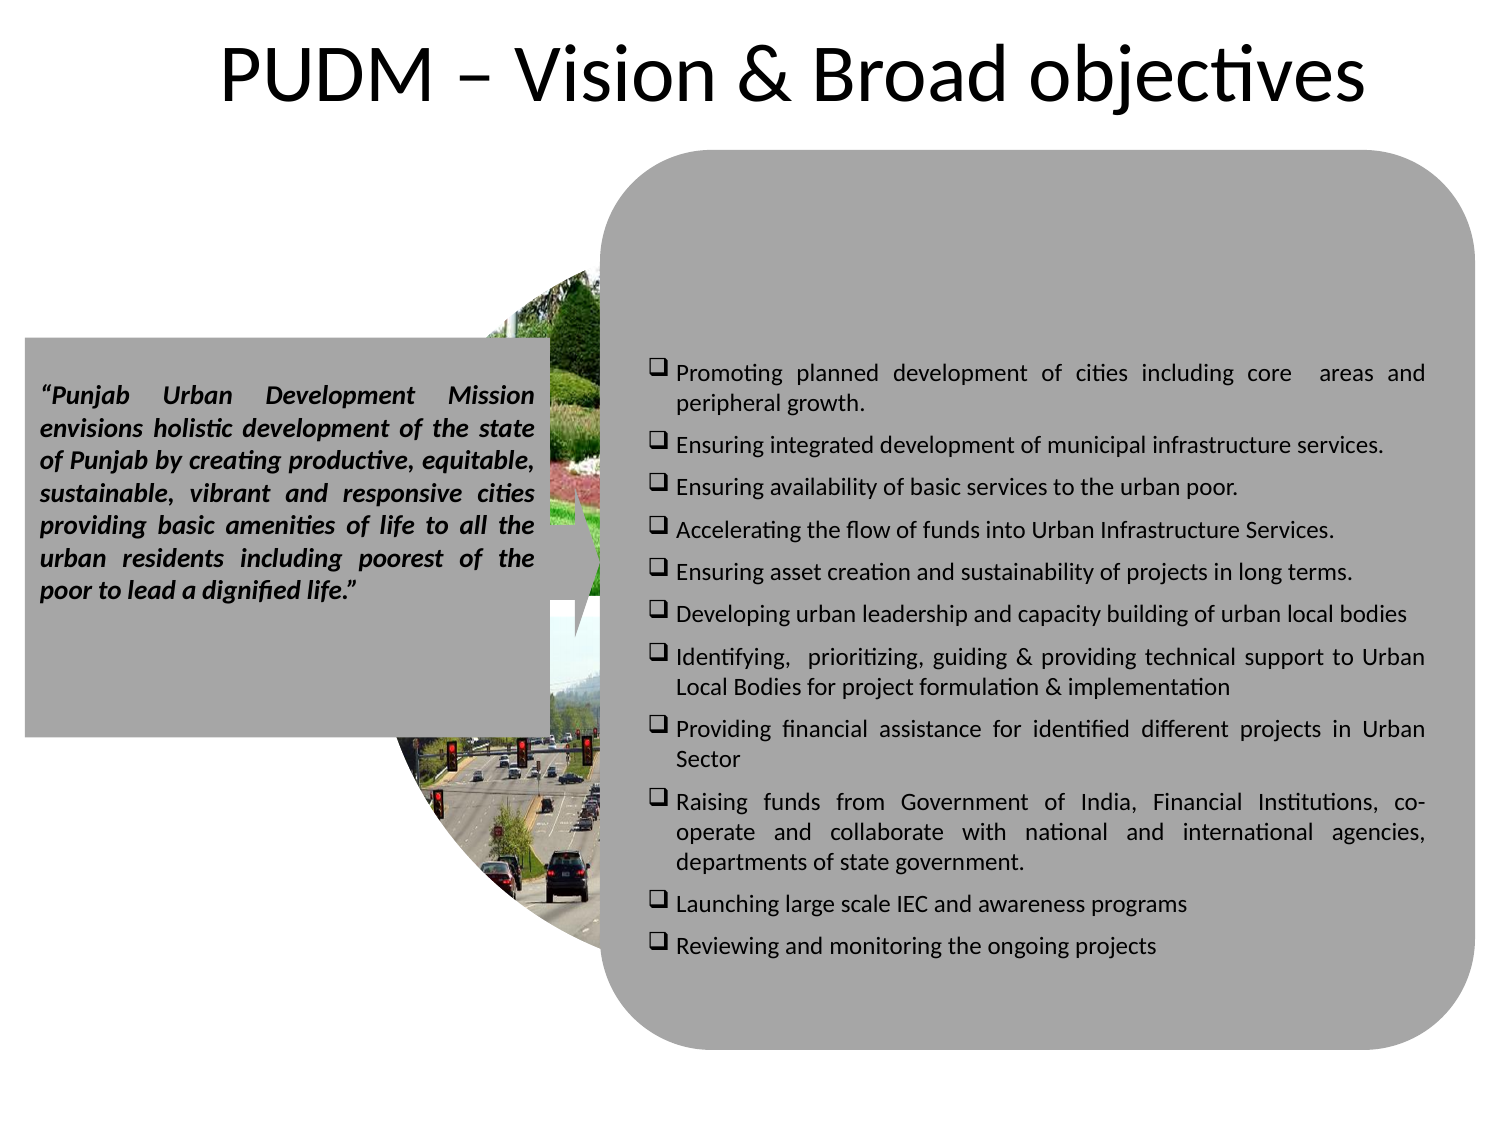

# PUDM – Vision & Broad objectives

Promoting planned development of cities including core  areas and peripheral growth.

Ensuring integrated development of municipal infrastructure services.

Ensuring availability of basic services to the urban poor.

Accelerating the flow of funds into Urban Infrastructure Services.

Ensuring asset creation and sustainability of projects in long terms.

Developing urban leadership and capacity building of urban local bodies

Identifying,  prioritizing, guiding & providing technical support to Urban Local Bodies for project formulation & implementation

Providing financial assistance for identified different projects in Urban Sector

Raising funds from Government of India, Financial Institutions, co-operate and collaborate with national and international agencies, departments of state government.

Launching large scale IEC and awareness programs

Reviewing and monitoring the ongoing projects

“Punjab Urban Development Mission envisions holistic development of the state of Punjab by creating productive, equitable, sustainable, vibrant and responsive cities providing basic amenities of life to all the urban residents including poorest of the poor to lead a dignified life.”